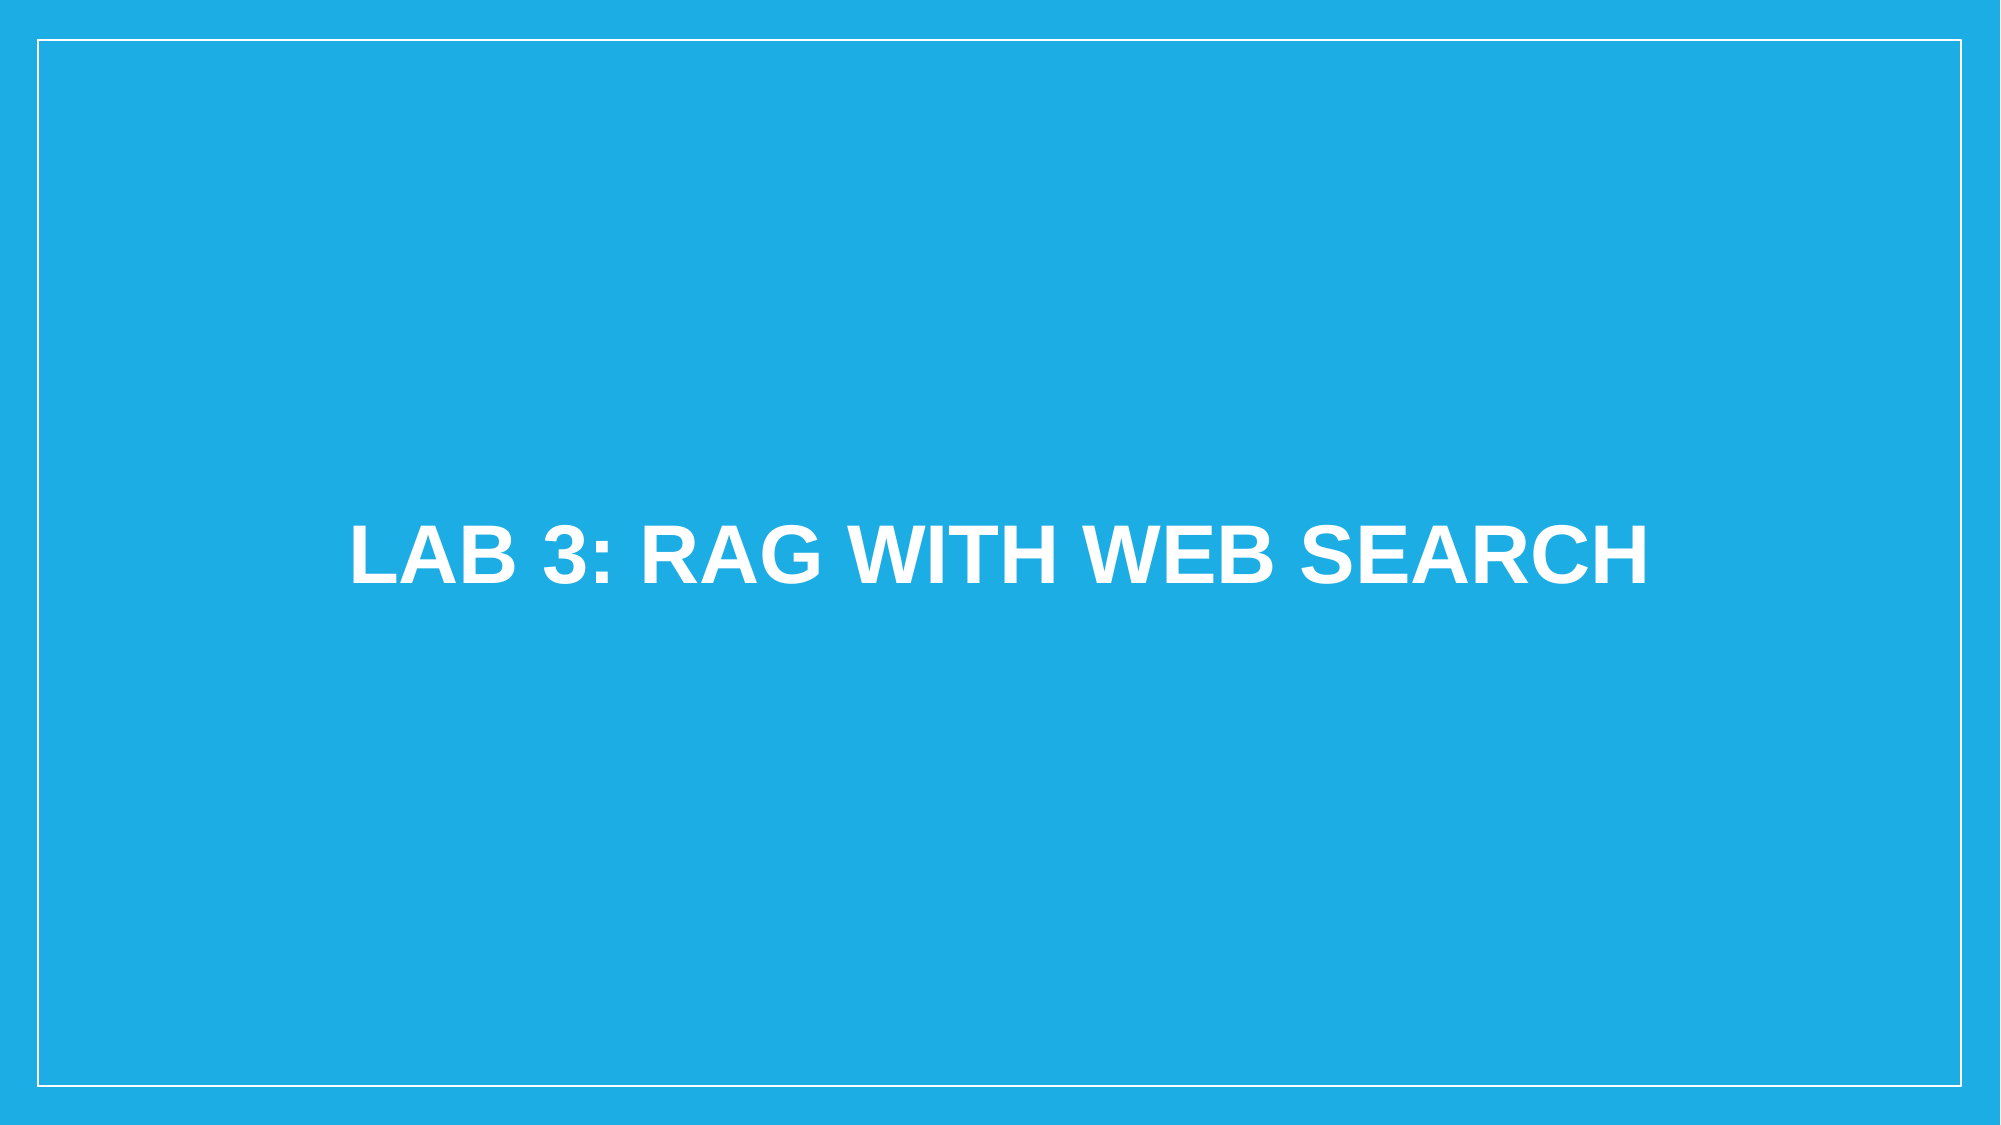

# Lab 3: RAG With Web Search